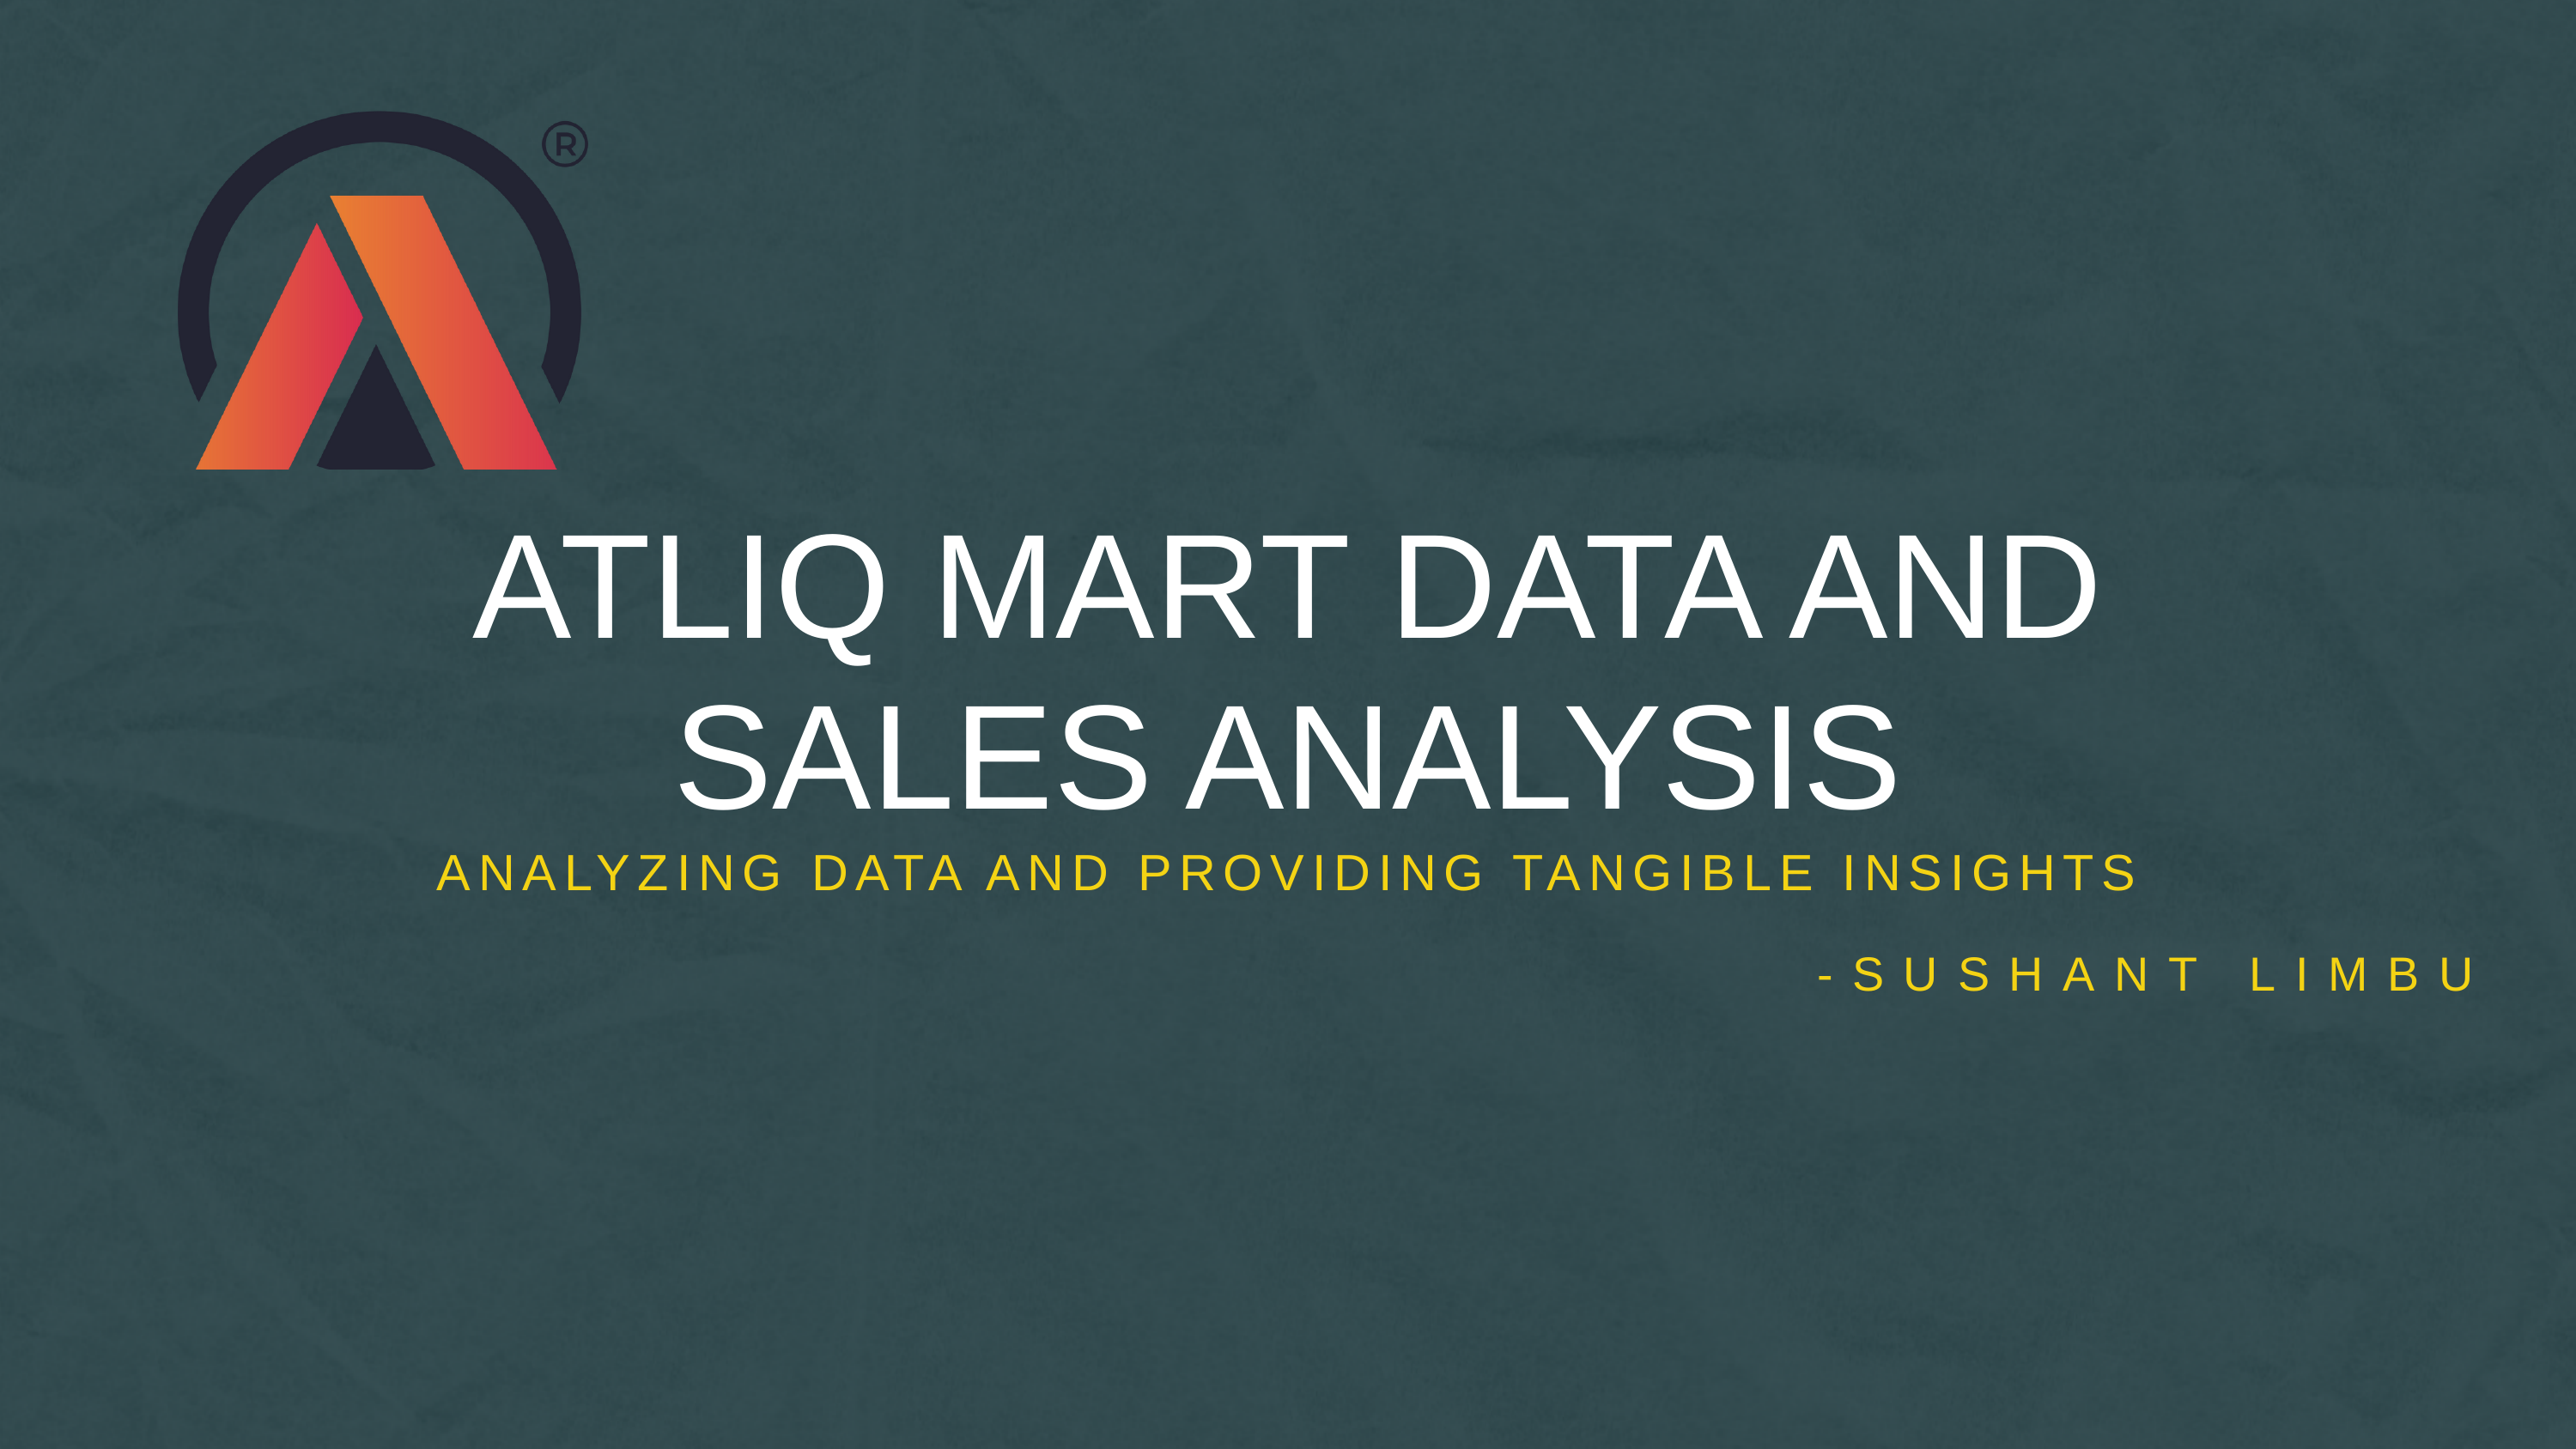

ATLIQ MART DATA AND SALES ANALYSIS
ANALYZING DATA AND PROVIDING TANGIBLE INSIGHTS
-SUSHANT LIMBU